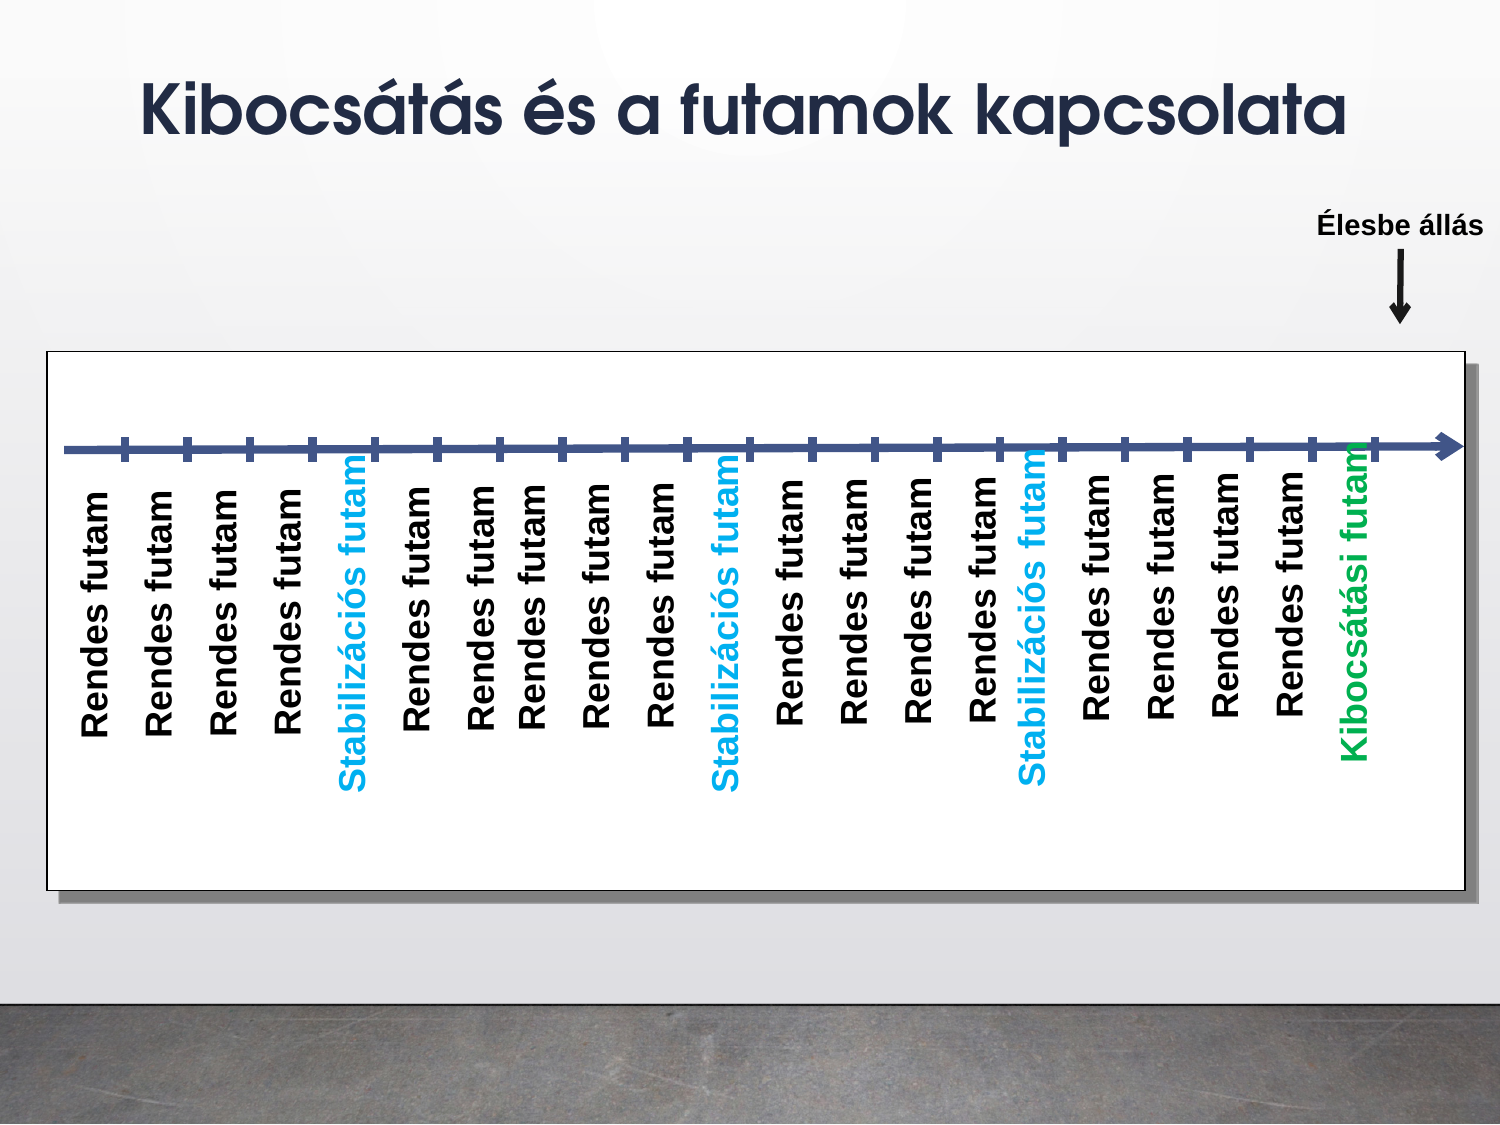

Kibocsátás és a futamok kapcsolata
Élesbe állás

Kibocsátási futam
Rendes futam
Rendes futam
Rendes futam
Rendes futam
Rendes futam
Rendes futam
Stabilizációs futam
Rendes futam
Rendes futam
Rendes futam
Rendes futam
Rendes futam
Stabilizációs futam
Stabilizációs futam
Rendes futam
Rendes futam
Rendes futam
Rendes futam
Rendes futam
Rendes futam